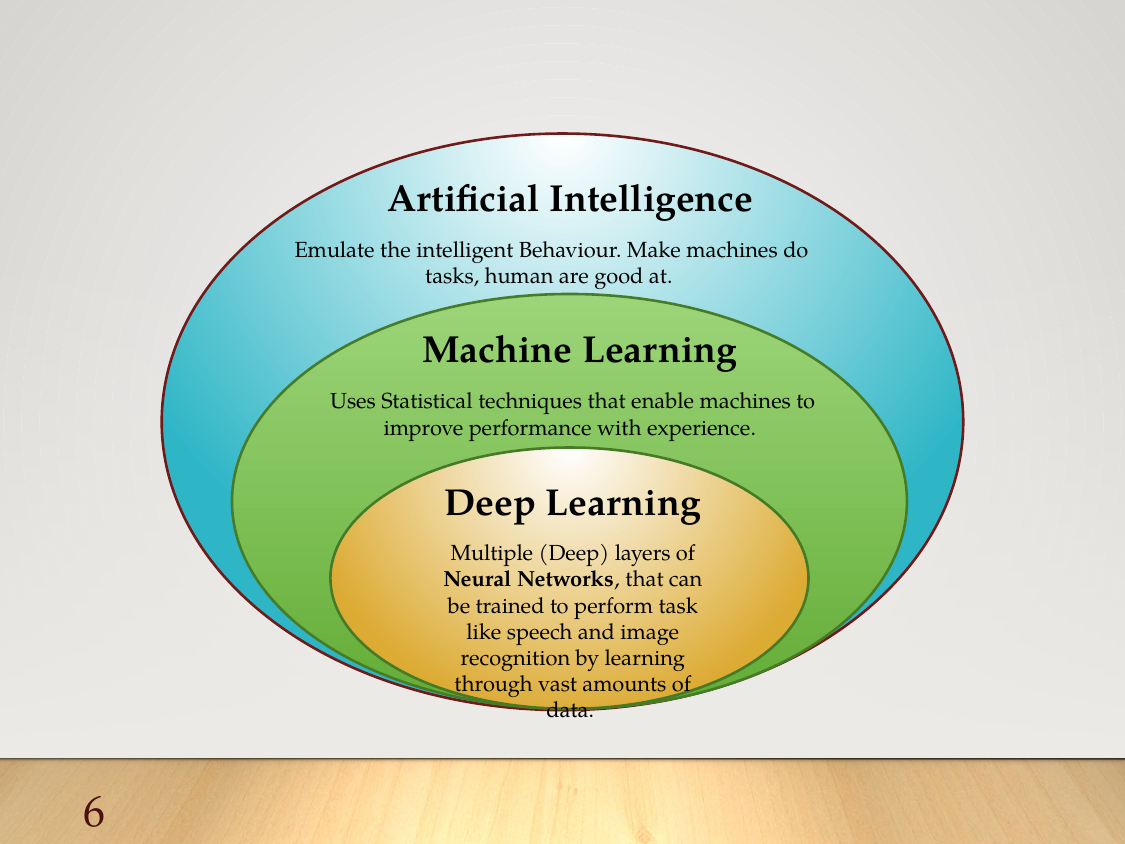

Artificial Intelligence
Emulate the intelligent Behaviour. Make machines do tasks, human are good at.

Machine Learning
Uses Statistical techniques that enable machines to improve performance with experience.

Deep Learning
Multiple (Deep) layers of Neural Networks, that can be trained to perform task like speech and image recognition by learning through vast amounts of data.
6